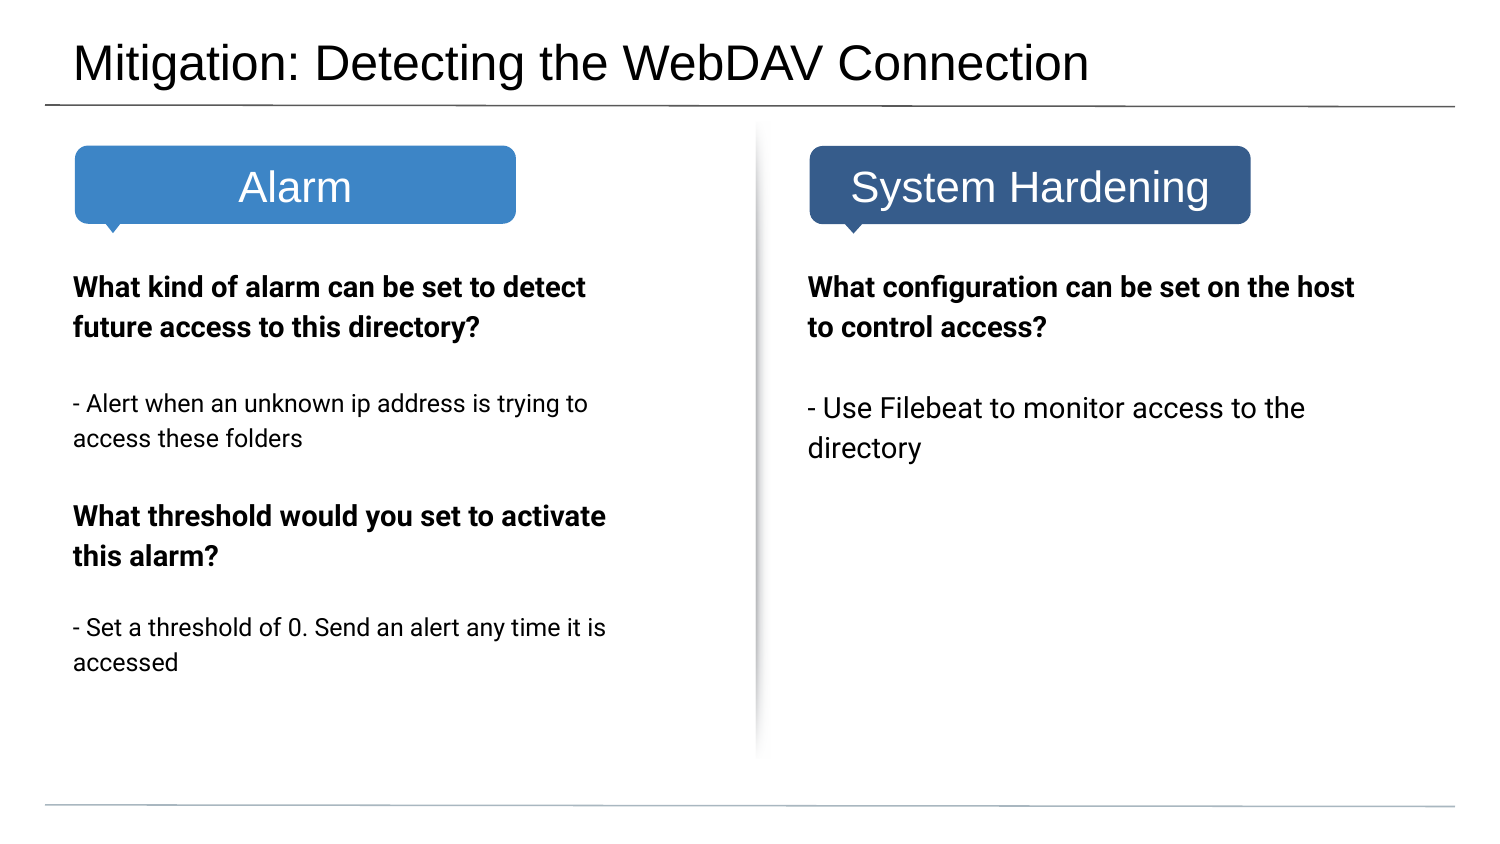

# Mitigation: Detecting the WebDAV Connection
What kind of alarm can be set to detect future access to this directory?

- Alert when an unknown ip address is trying to access these folders

What threshold would you set to activate this alarm?

- Set a threshold of 0. Send an alert any time it is accessed
What configuration can be set on the host to control access?

- Use Filebeat to monitor access to the directory